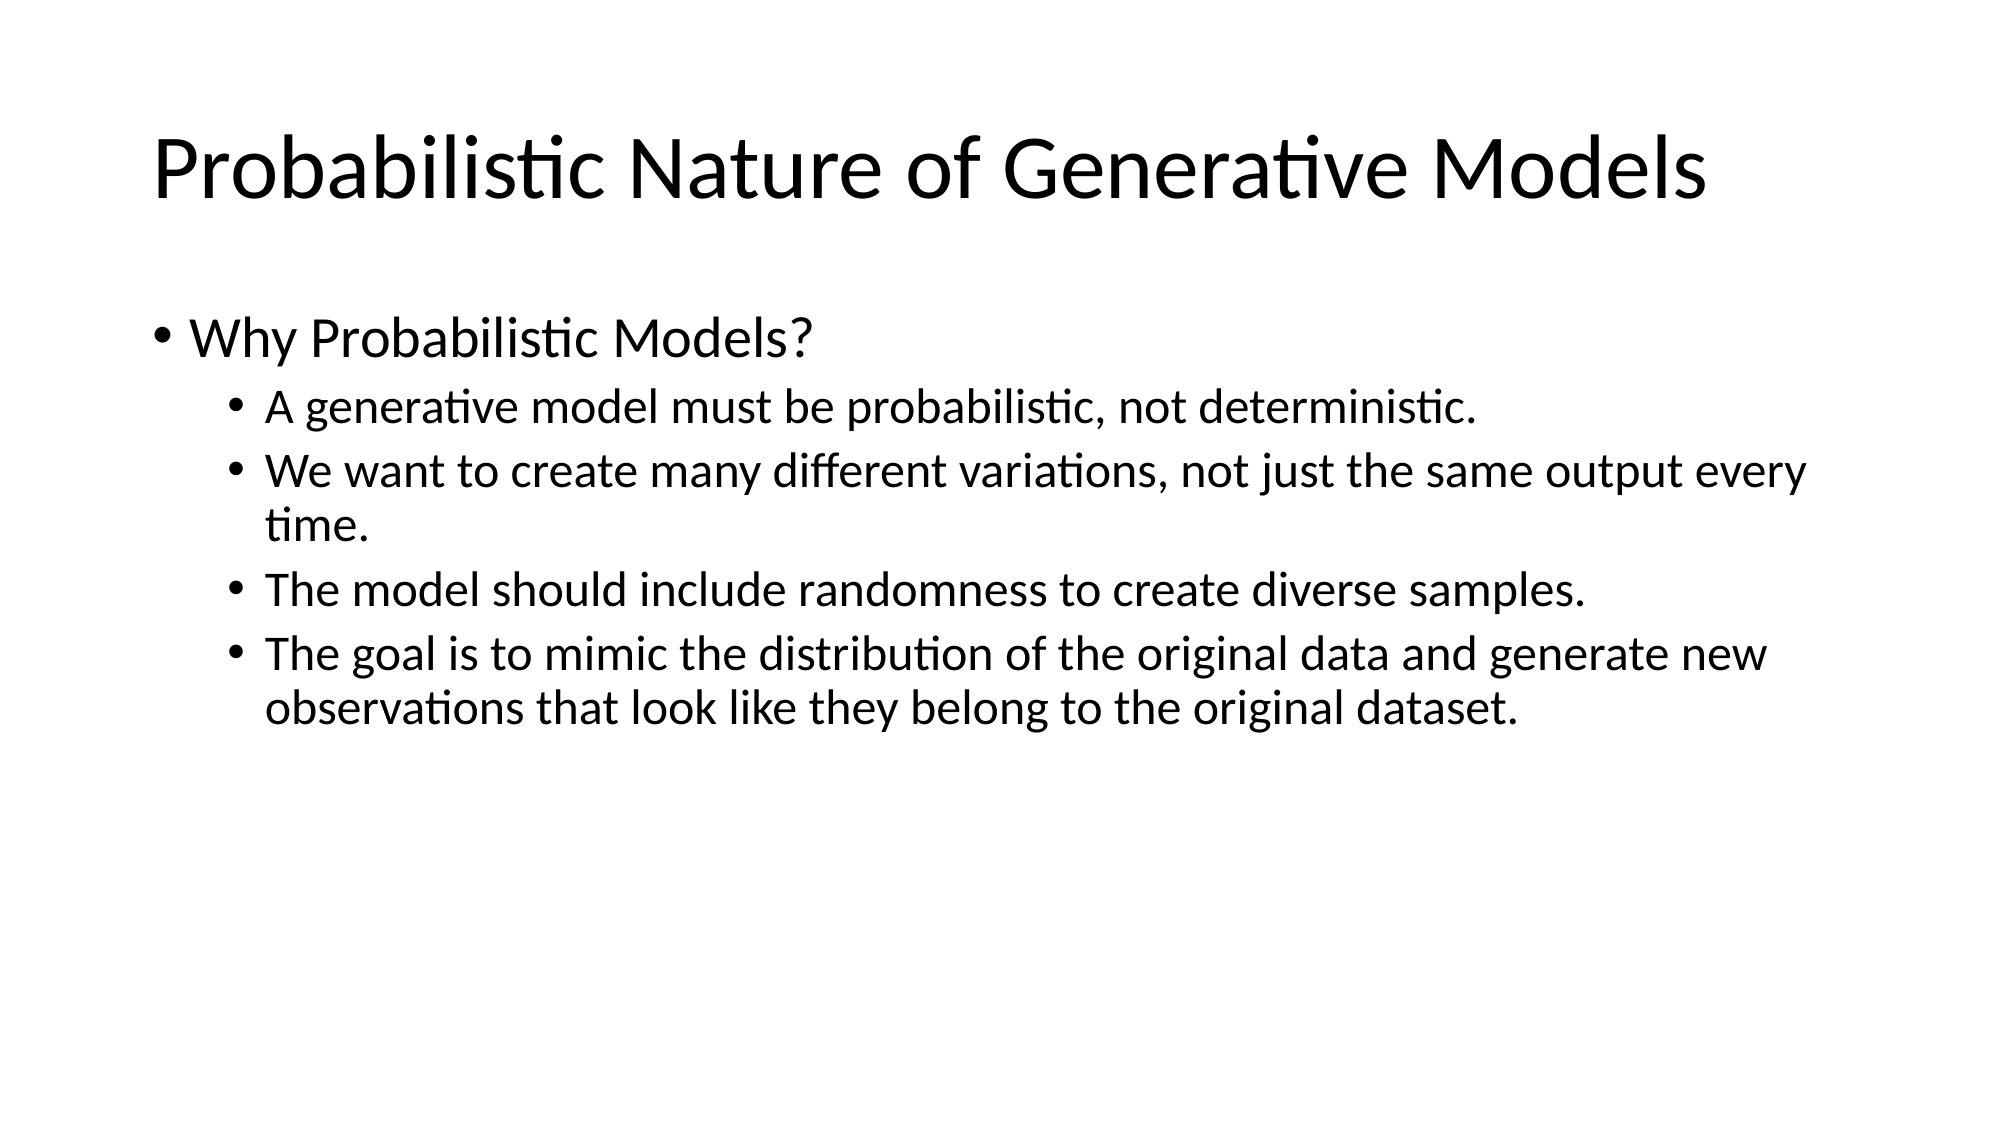

# Probabilistic Nature of Generative Models
Why Probabilistic Models?
A generative model must be probabilistic, not deterministic.
We want to create many different variations, not just the same output every time.
The model should include randomness to create diverse samples.
The goal is to mimic the distribution of the original data and generate new observations that look like they belong to the original dataset.